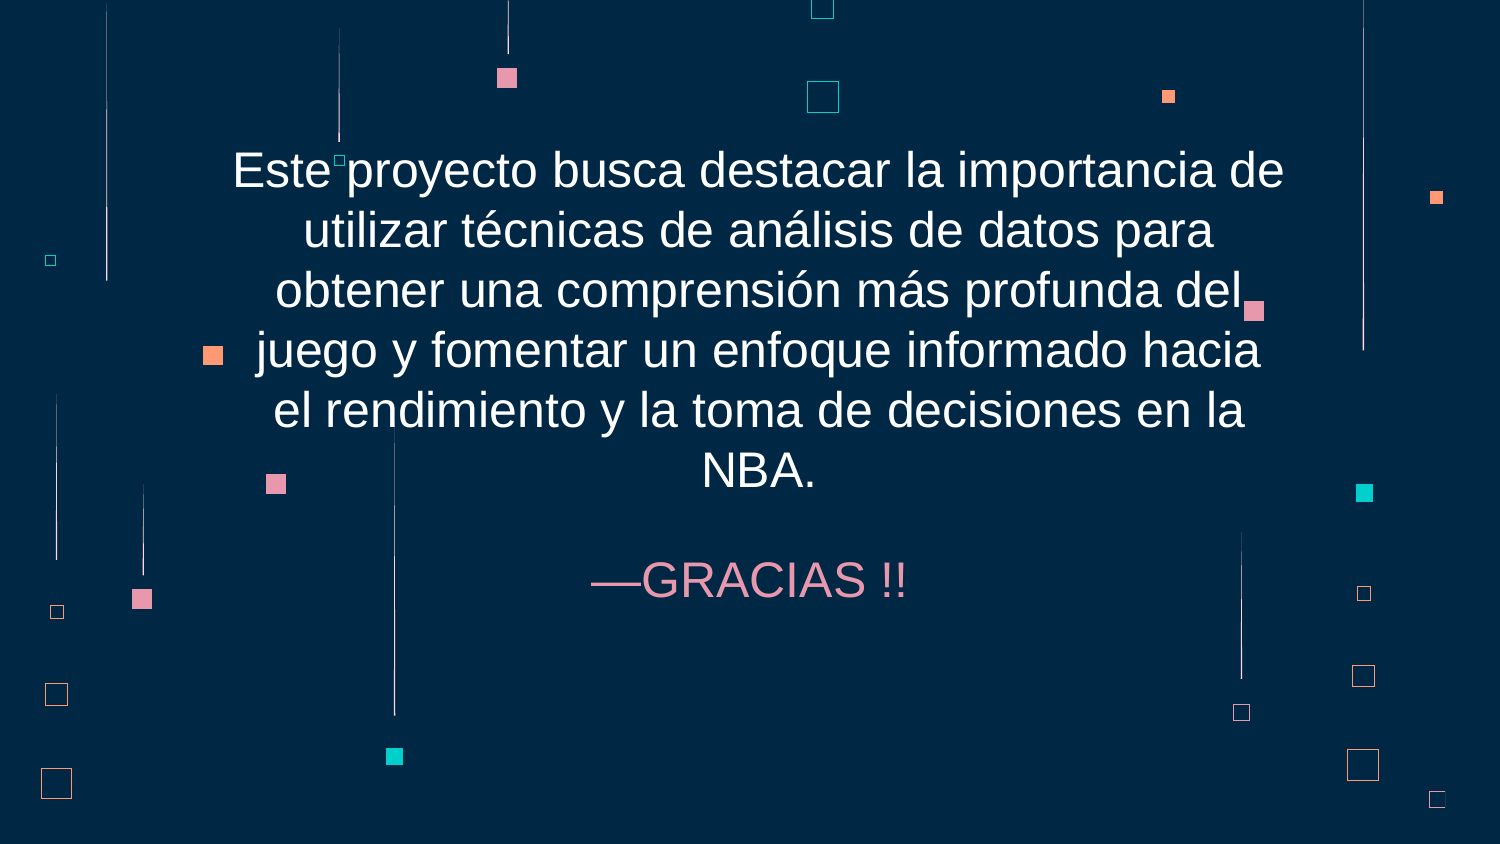

Este proyecto busca destacar la importancia de utilizar técnicas de análisis de datos para obtener una comprensión más profunda del juego y fomentar un enfoque informado hacia el rendimiento y la toma de decisiones en la NBA.
# —GRACIAS !!